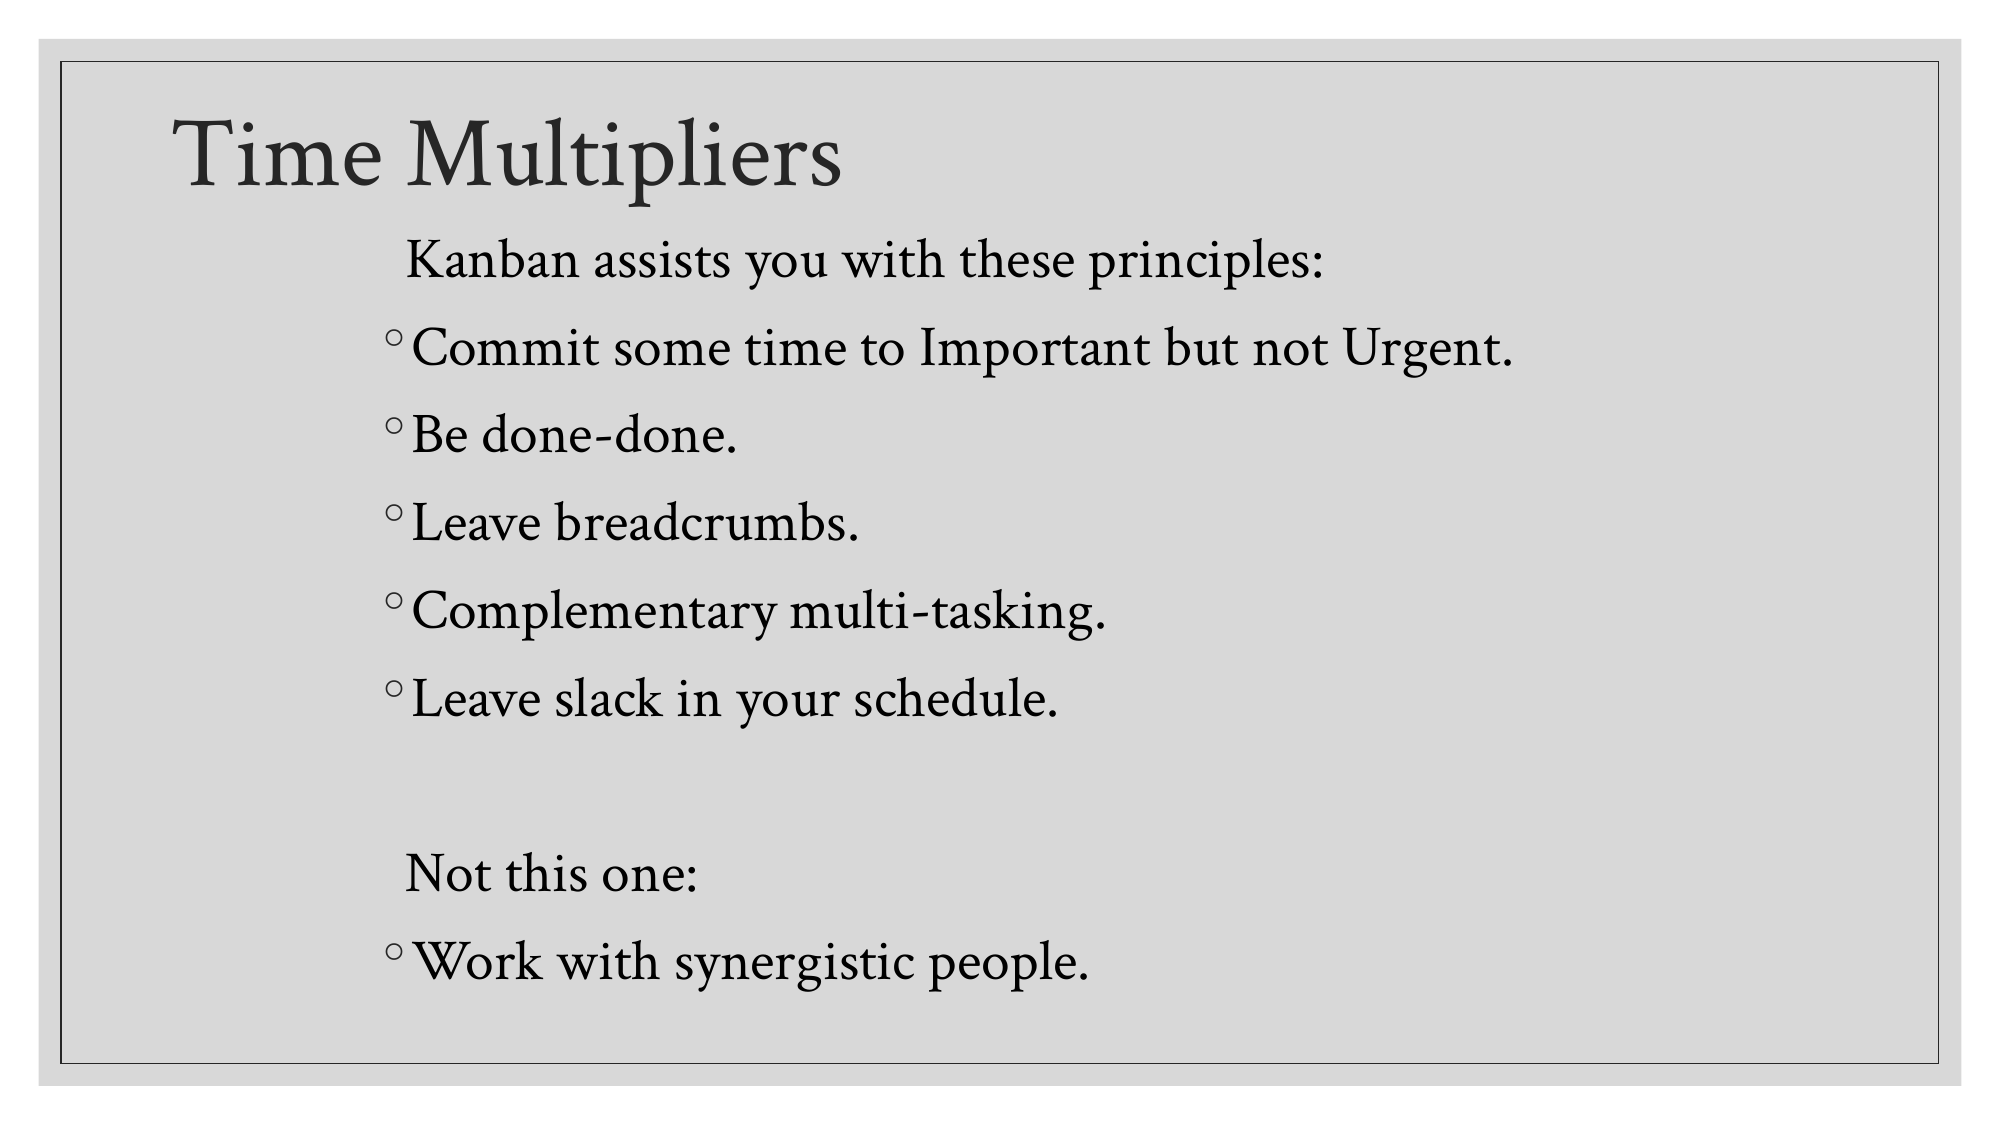

# Time Multipliers
Kanban assists you with these principles:
Commit some time to Important but not Urgent.
Be done-done.
Leave breadcrumbs.
Complementary multi-tasking.
Leave slack in your schedule.

Not this one:
Work with synergistic people.